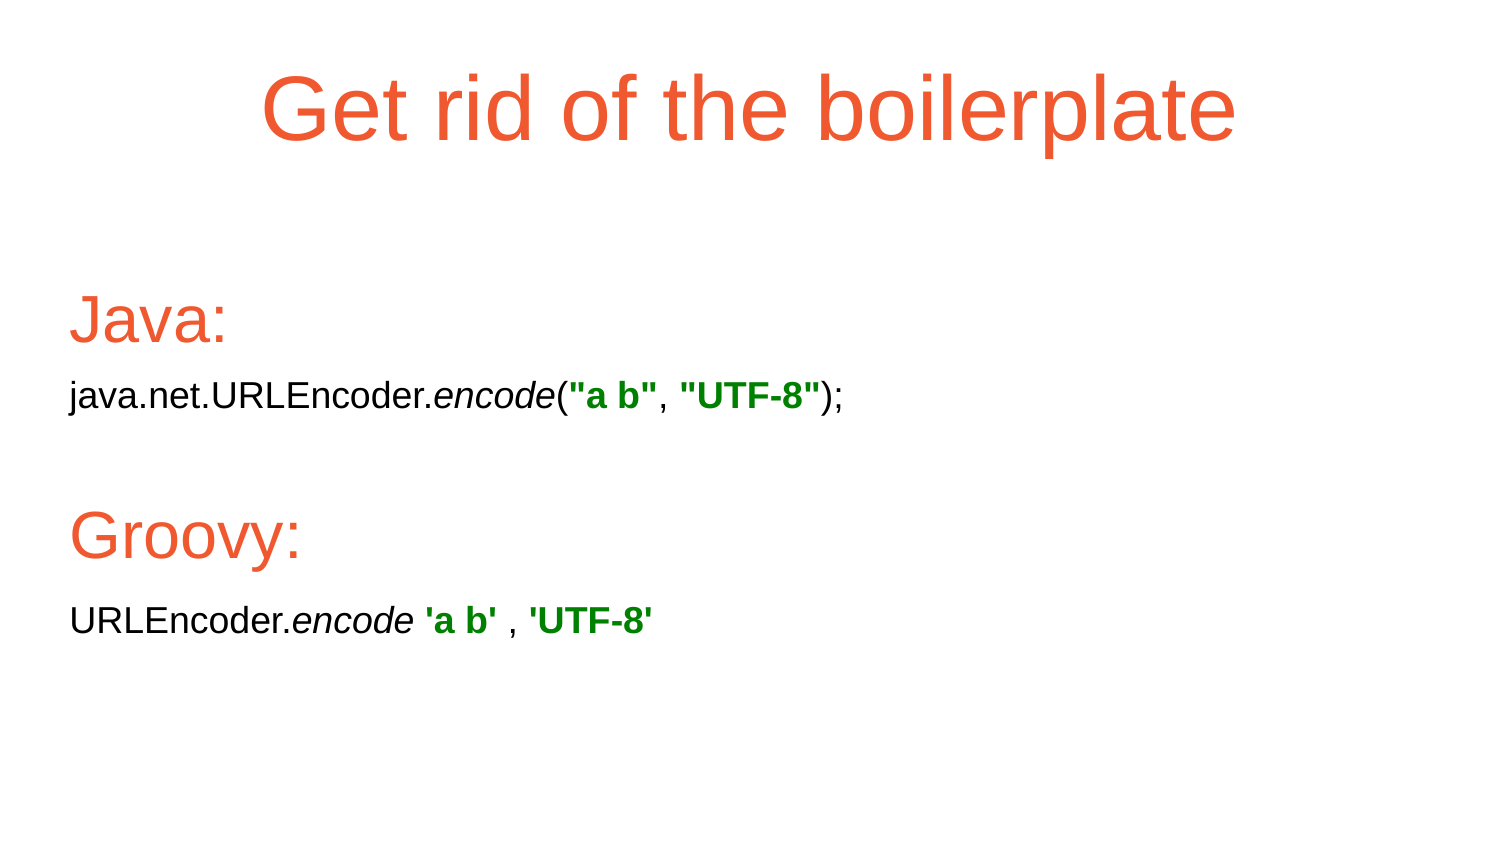

# Get rid of the boilerplate
Java:
java.net.URLEncoder.encode("a b", "UTF-8");

URLEncoder.encode 'a b' , 'UTF-8'
Groovy: